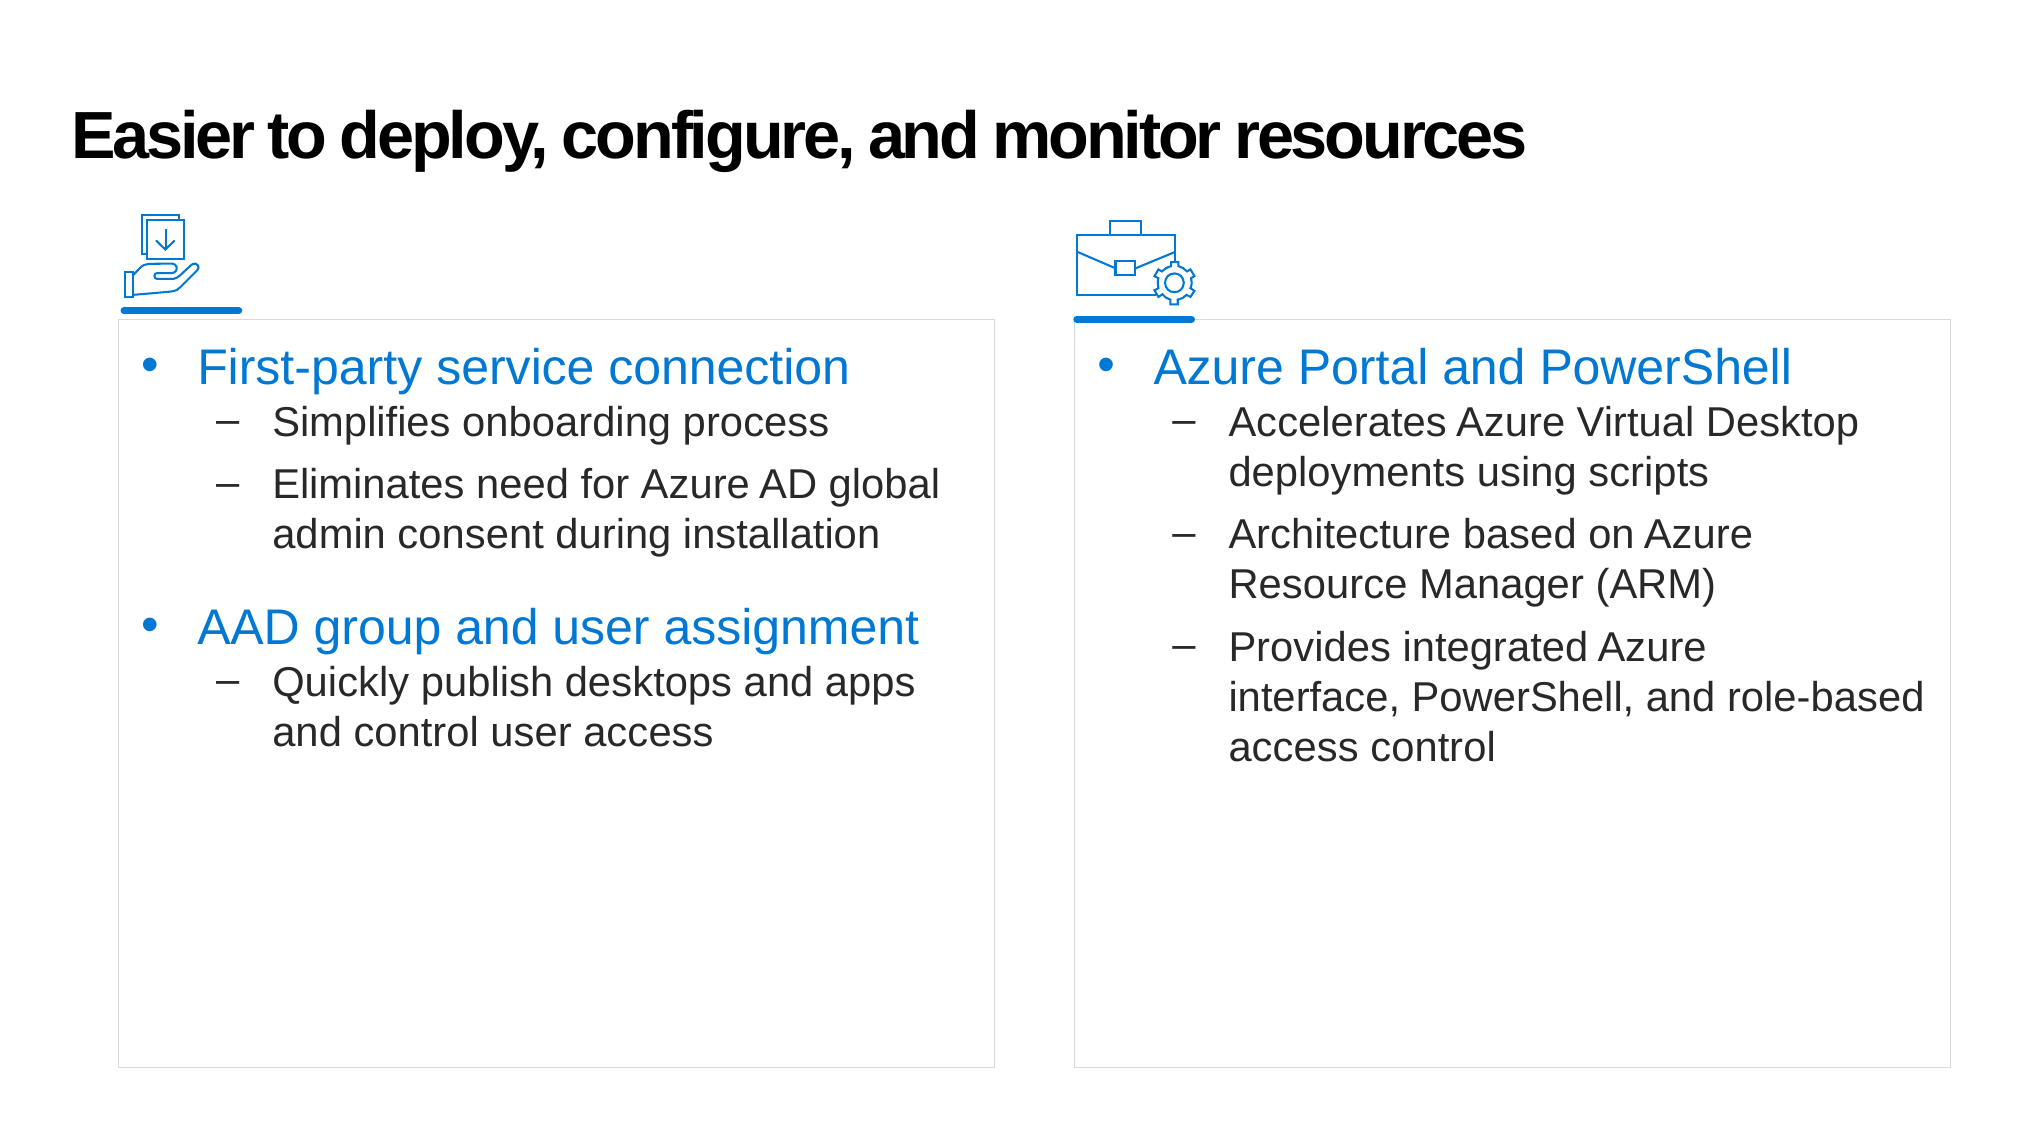

# Easier to deploy, configure, and monitor resources

Azure Portal and PowerShell
Accelerates Azure Virtual Desktop deployments using scripts
Architecture based on Azure Resource Manager (ARM)
Provides integrated Azure interface, PowerShell, and role-based access control
First-party service connection
Simplifies onboarding process
Eliminates need for Azure AD global admin consent during installation
AAD group and user assignment
Quickly publish desktops and apps and control user access